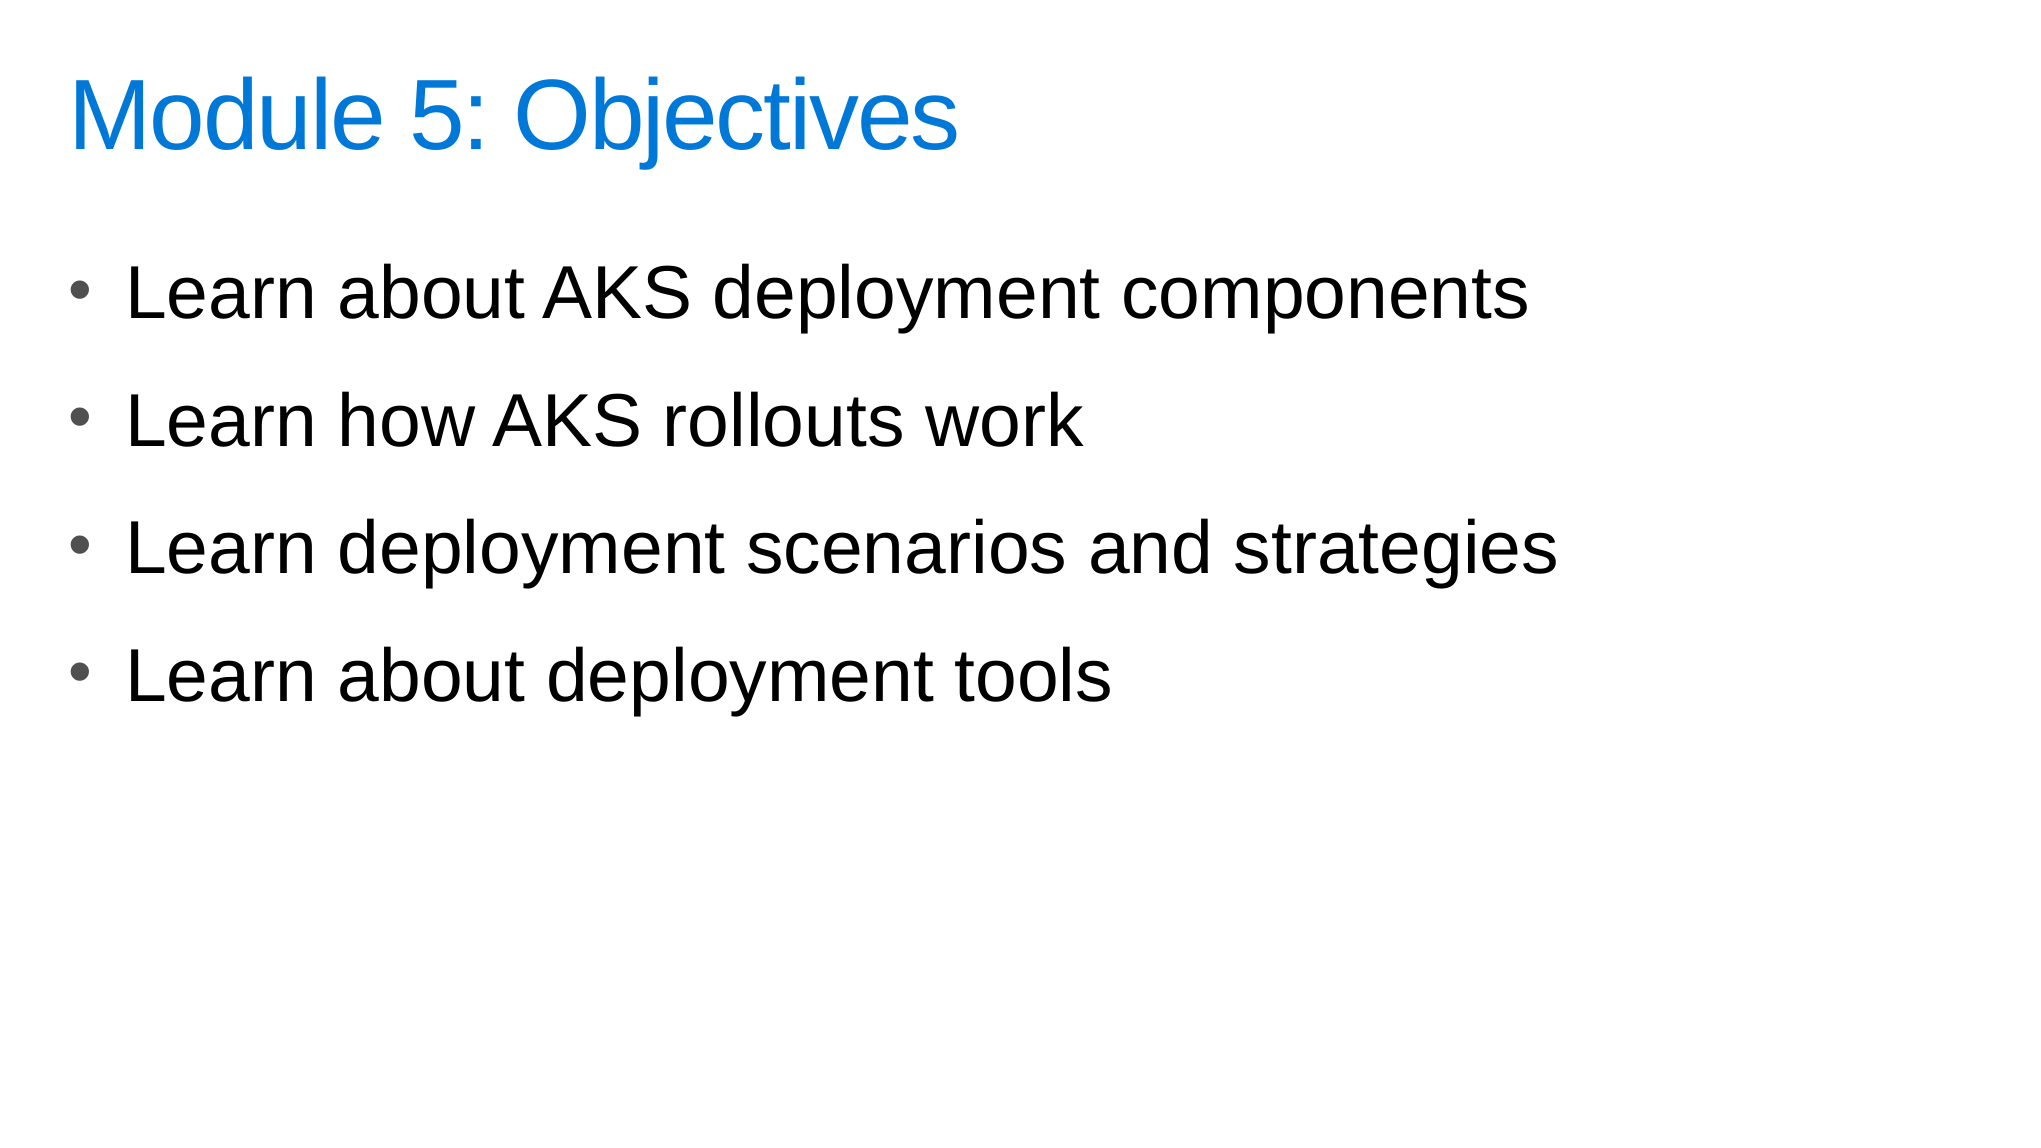

# Module 5: Objectives
Learn about AKS deployment components
Learn how AKS rollouts work
Learn deployment scenarios and strategies
Learn about deployment tools